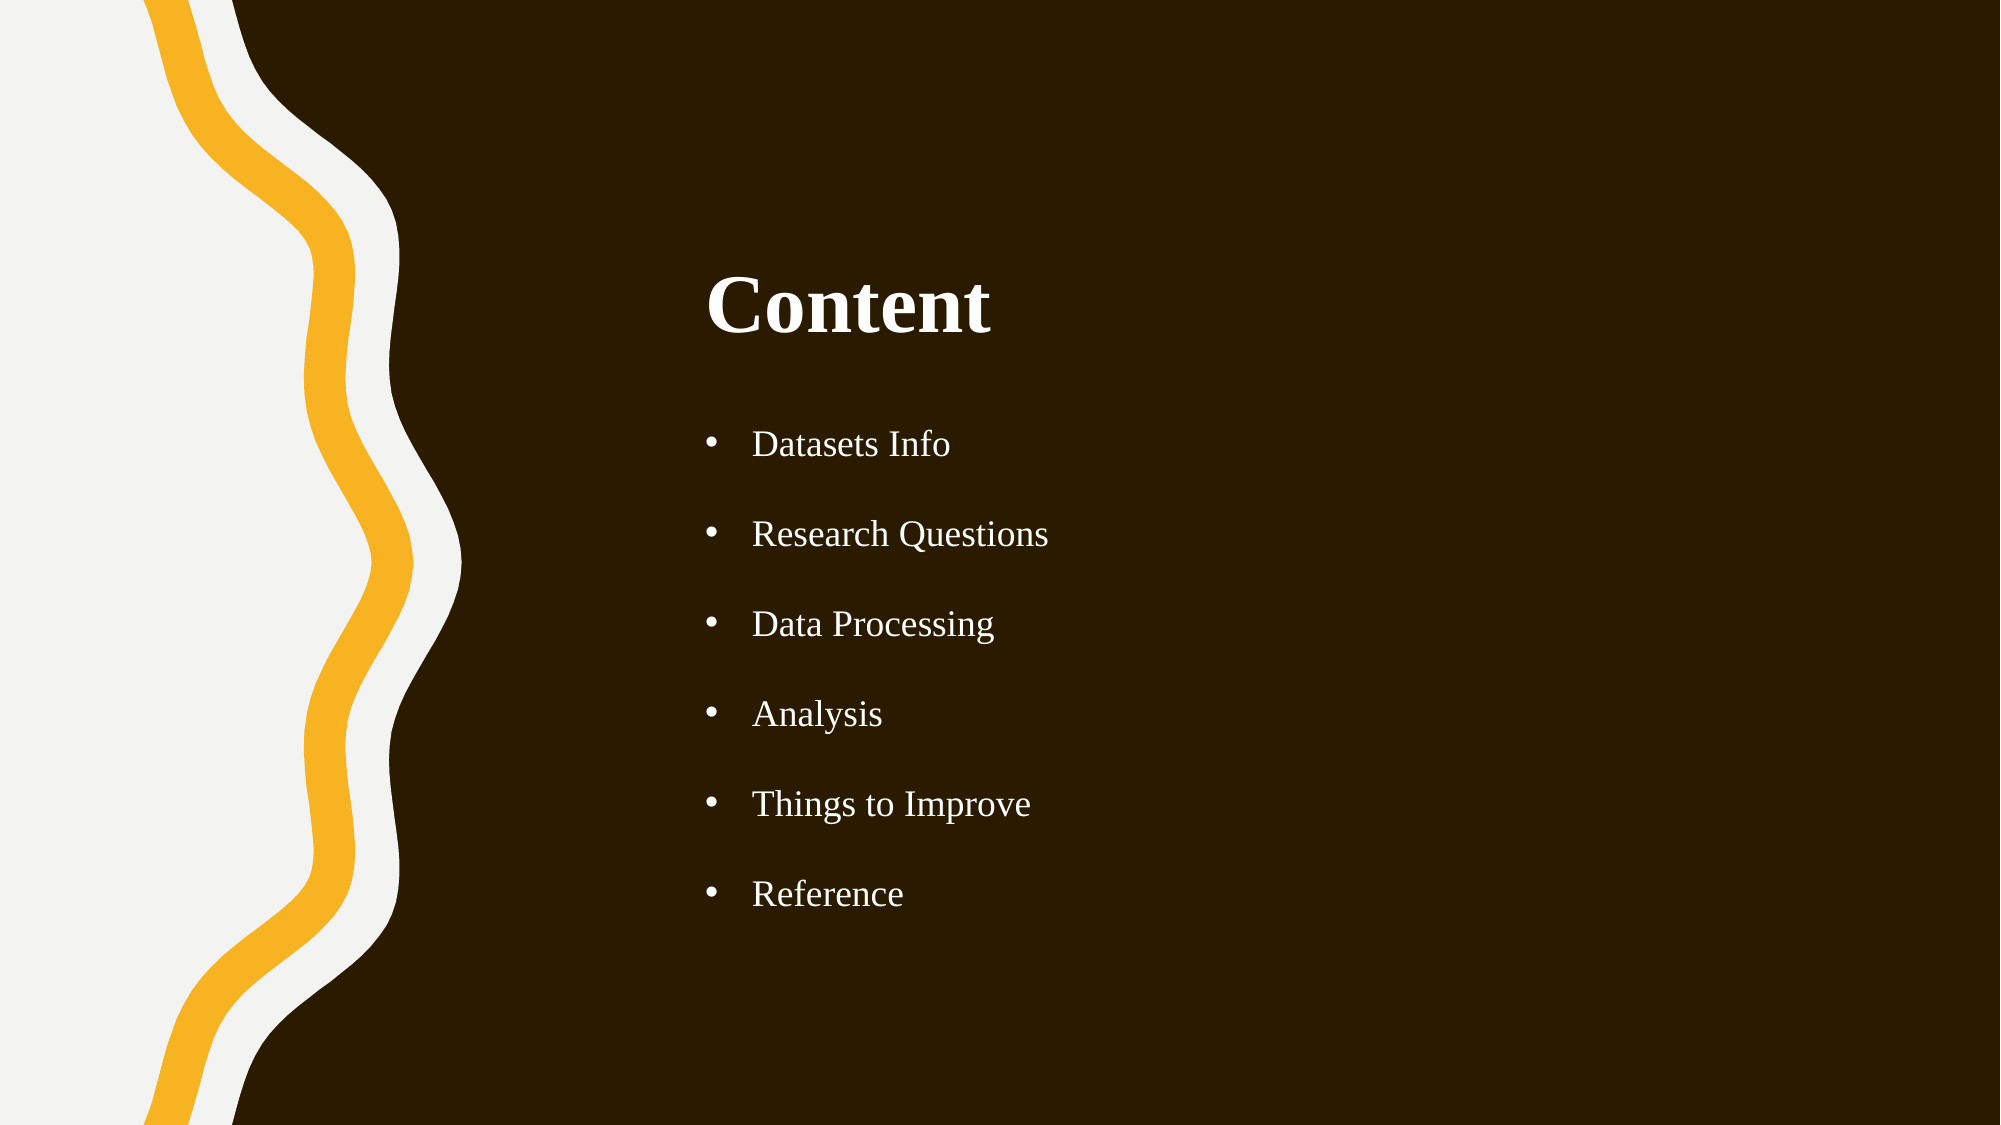

Content

Datasets Info

Research Questions

Data Processing

Analysis

Things to Improve

Reference